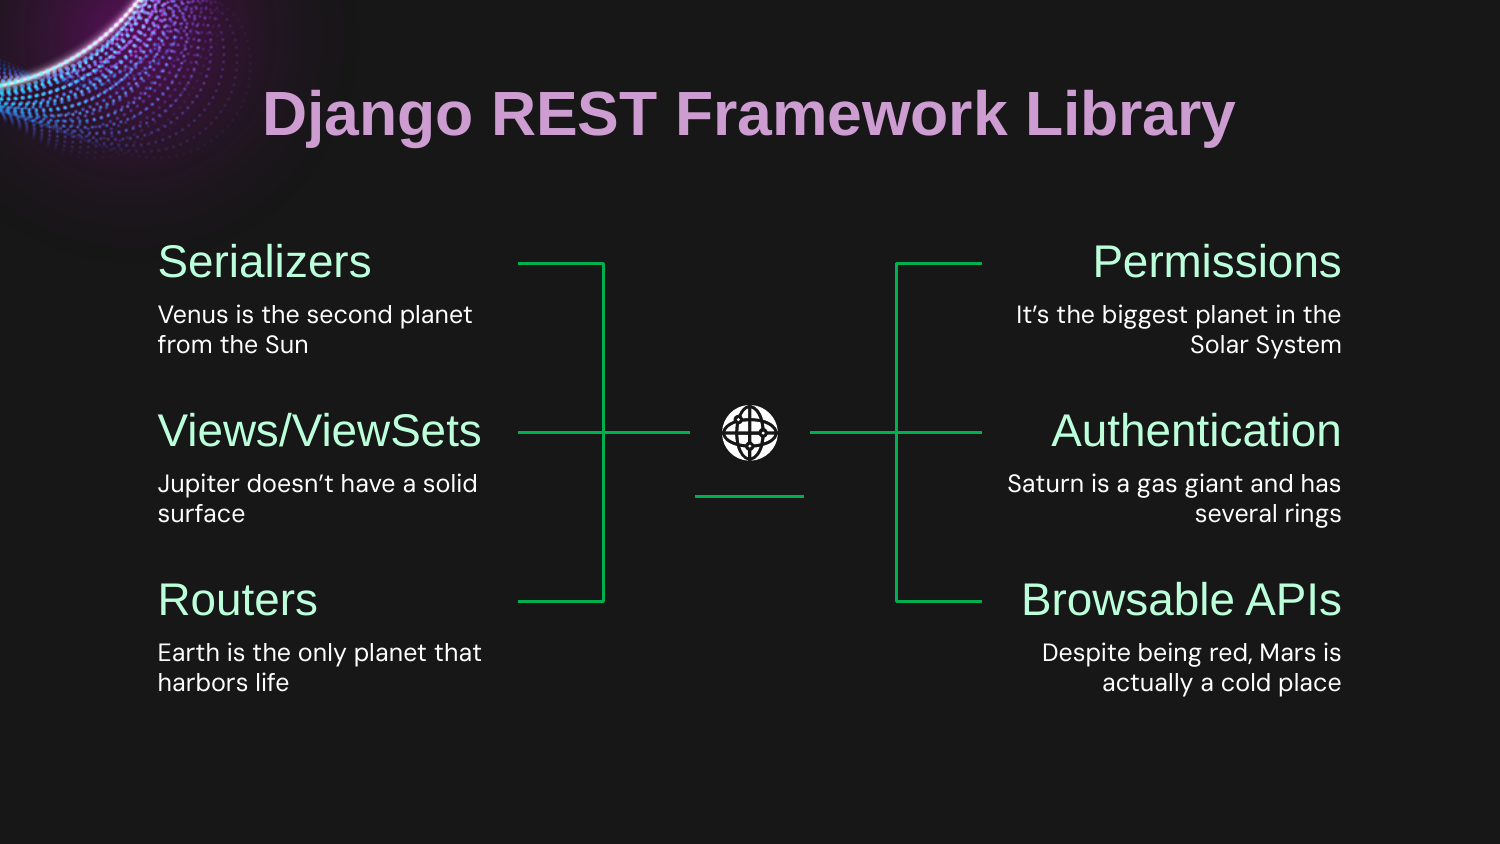

# Django REST Framework Library
Serializers
Permissions
Venus is the second planet from the Sun
It’s the biggest planet in the Solar System

Views/ViewSets
Authentication

Jupiter doesn’t have a solid surface
Saturn is a gas giant and has several rings
Routers
Browsable APIs
Earth is the only planet that harbors life
Despite being red, Mars is actually a cold place